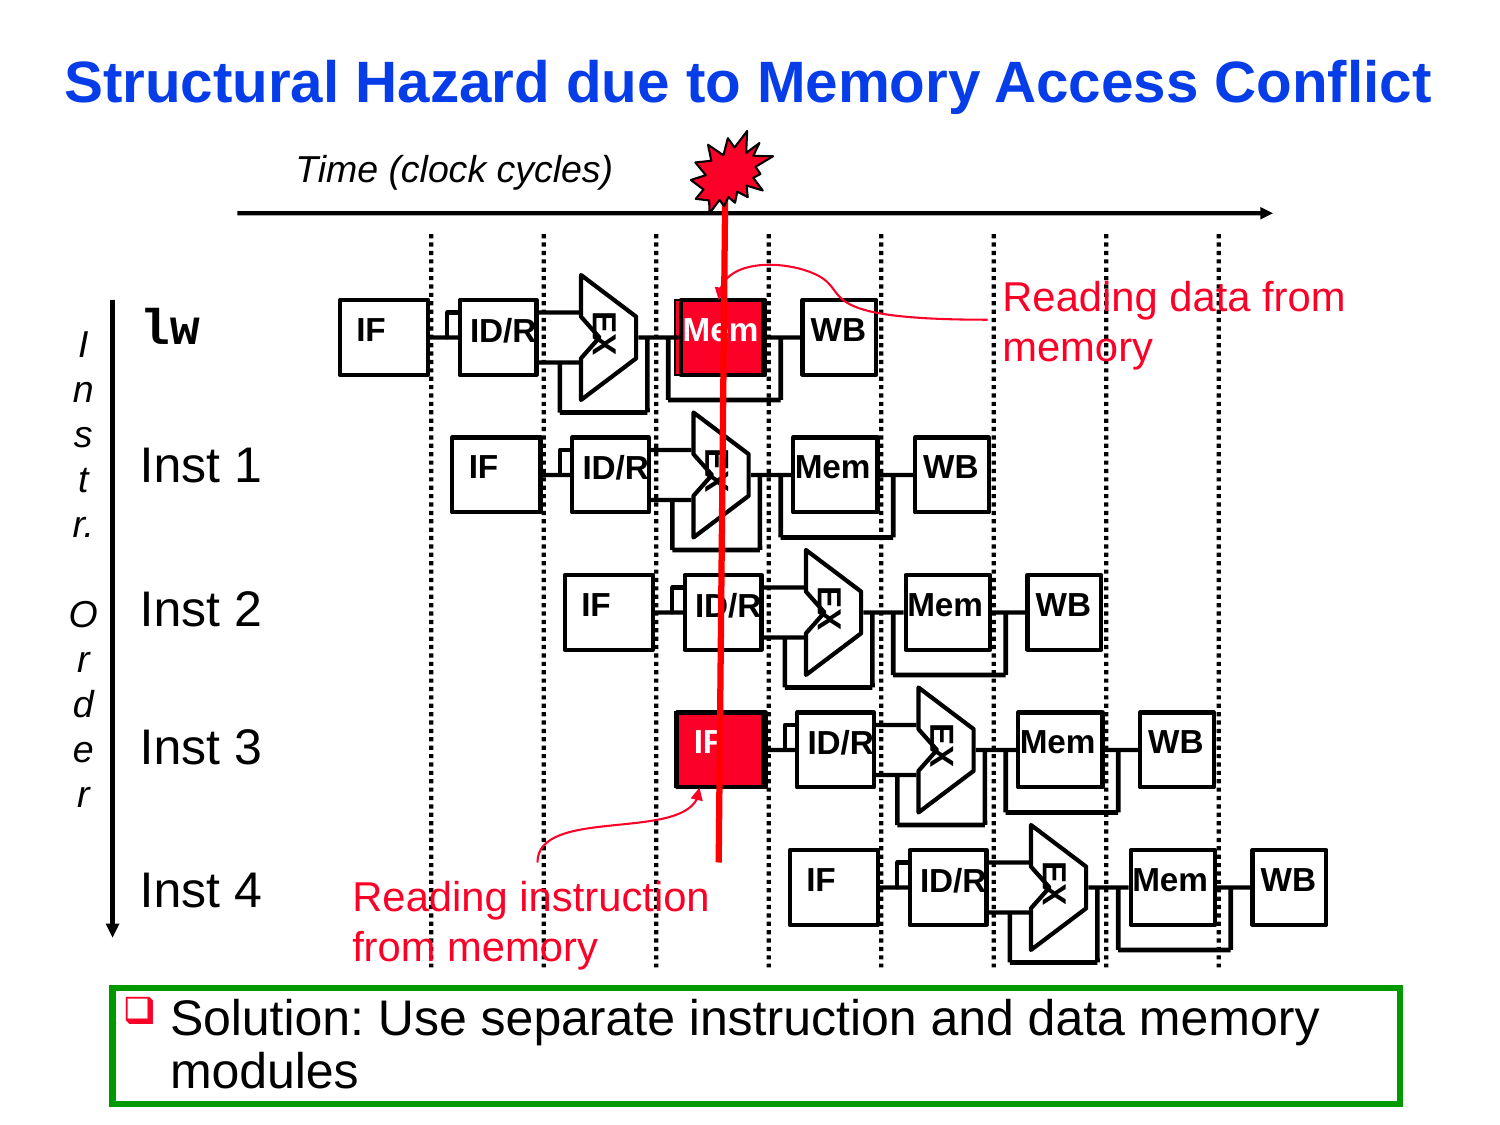

# Structural Hazard due to Memory Access Conflict

Time (clock cycles)

Reading data from memory

EX

IF

Mem
WB
ID/R

lw

I
n
s
t
r.

O
r
d
e
r

EX

IF

Mem
WB
ID/R

Inst 1

EX

IF

Mem
WB
ID/R

Inst 2

EX

IF

Mem
WB
ID/R

Inst 3

Reading instruction from memory

EX

IF

Mem
WB
ID/R

Inst 4
Solution: Use separate instruction and data memory modules